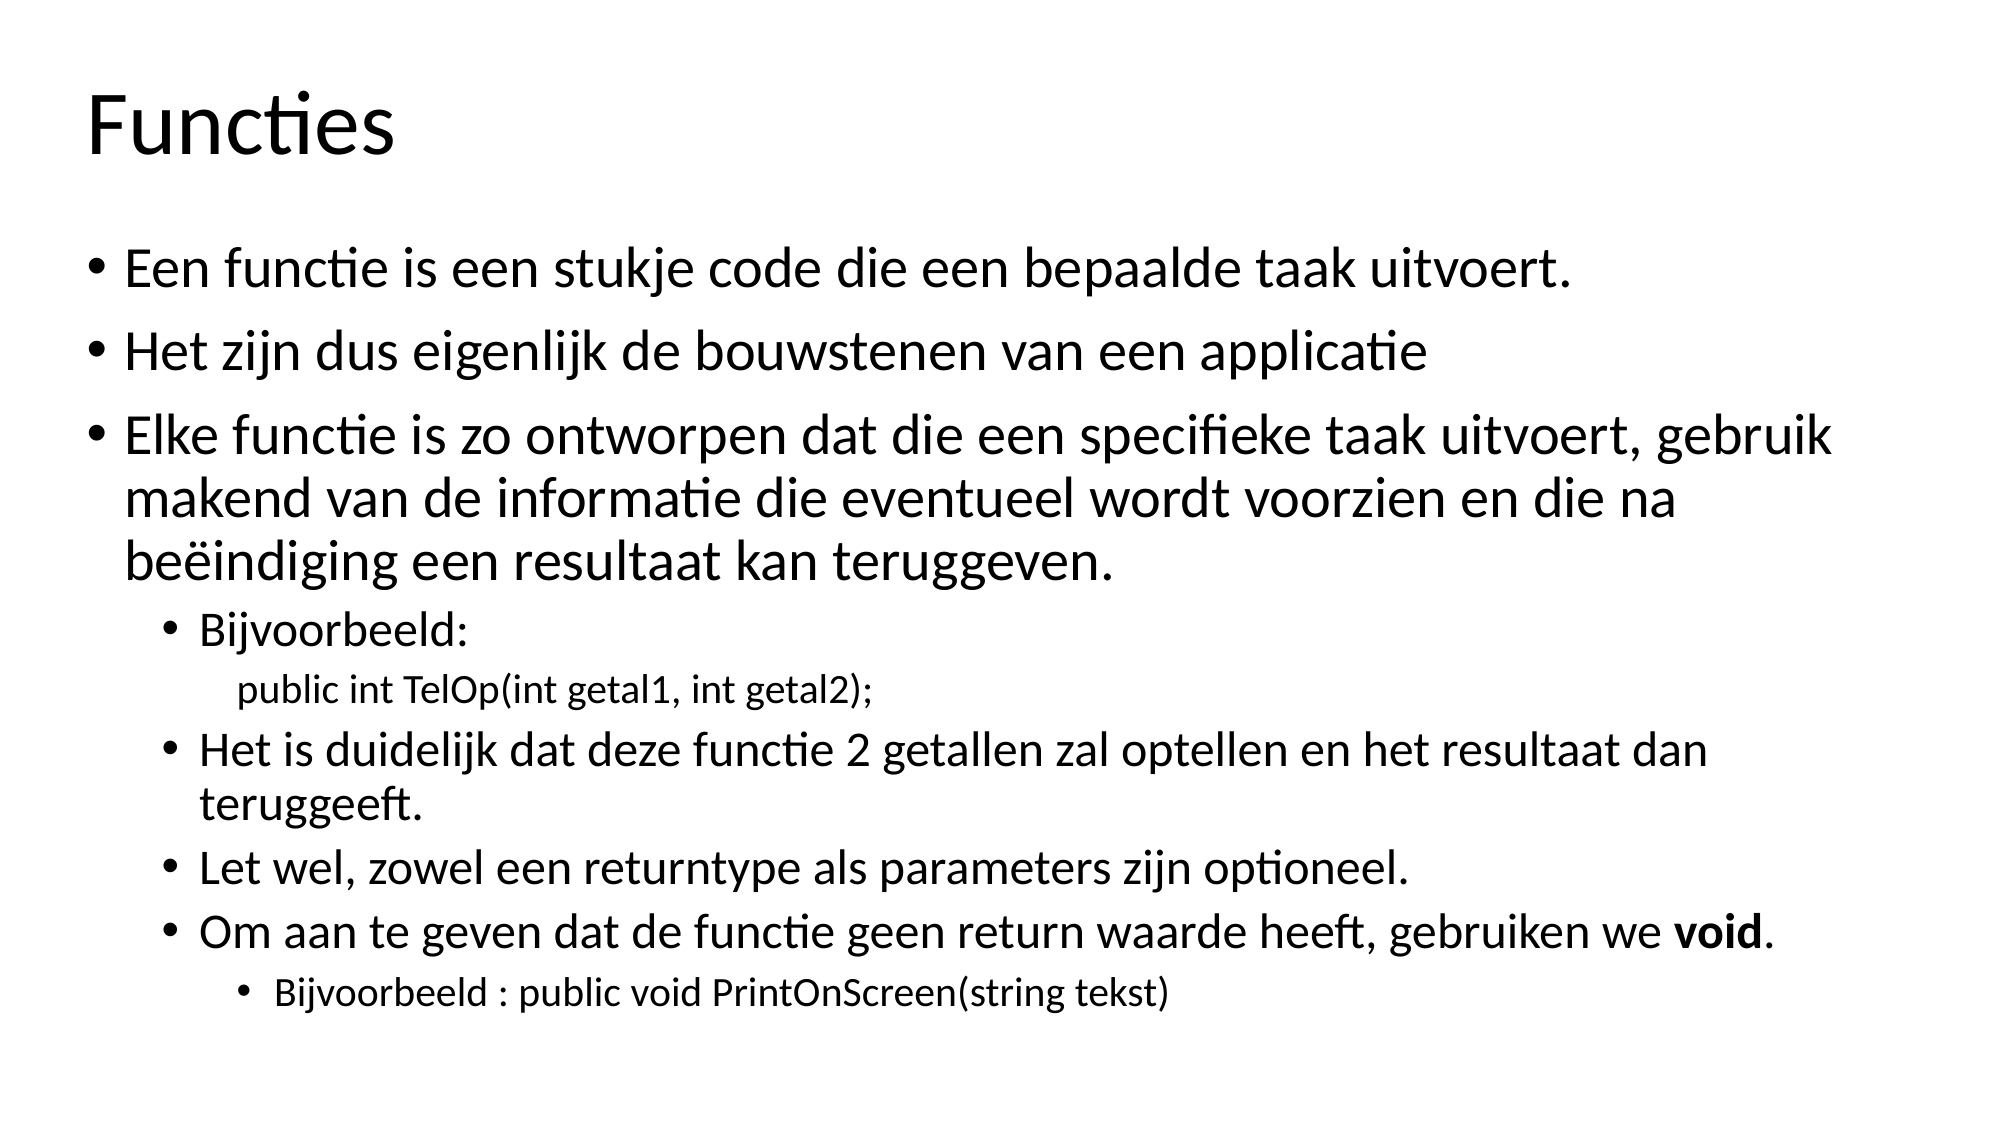

# Functies
Een functie is een stukje code die een bepaalde taak uitvoert.
Het zijn dus eigenlijk de bouwstenen van een applicatie
Elke functie is zo ontworpen dat die een specifieke taak uitvoert, gebruik makend van de informatie die eventueel wordt voorzien en die na beëindiging een resultaat kan teruggeven.
Bijvoorbeeld:
public int TelOp(int getal1, int getal2);
Het is duidelijk dat deze functie 2 getallen zal optellen en het resultaat dan teruggeeft.
Let wel, zowel een returntype als parameters zijn optioneel.
Om aan te geven dat de functie geen return waarde heeft, gebruiken we void.
Bijvoorbeeld : public void PrintOnScreen(string tekst)